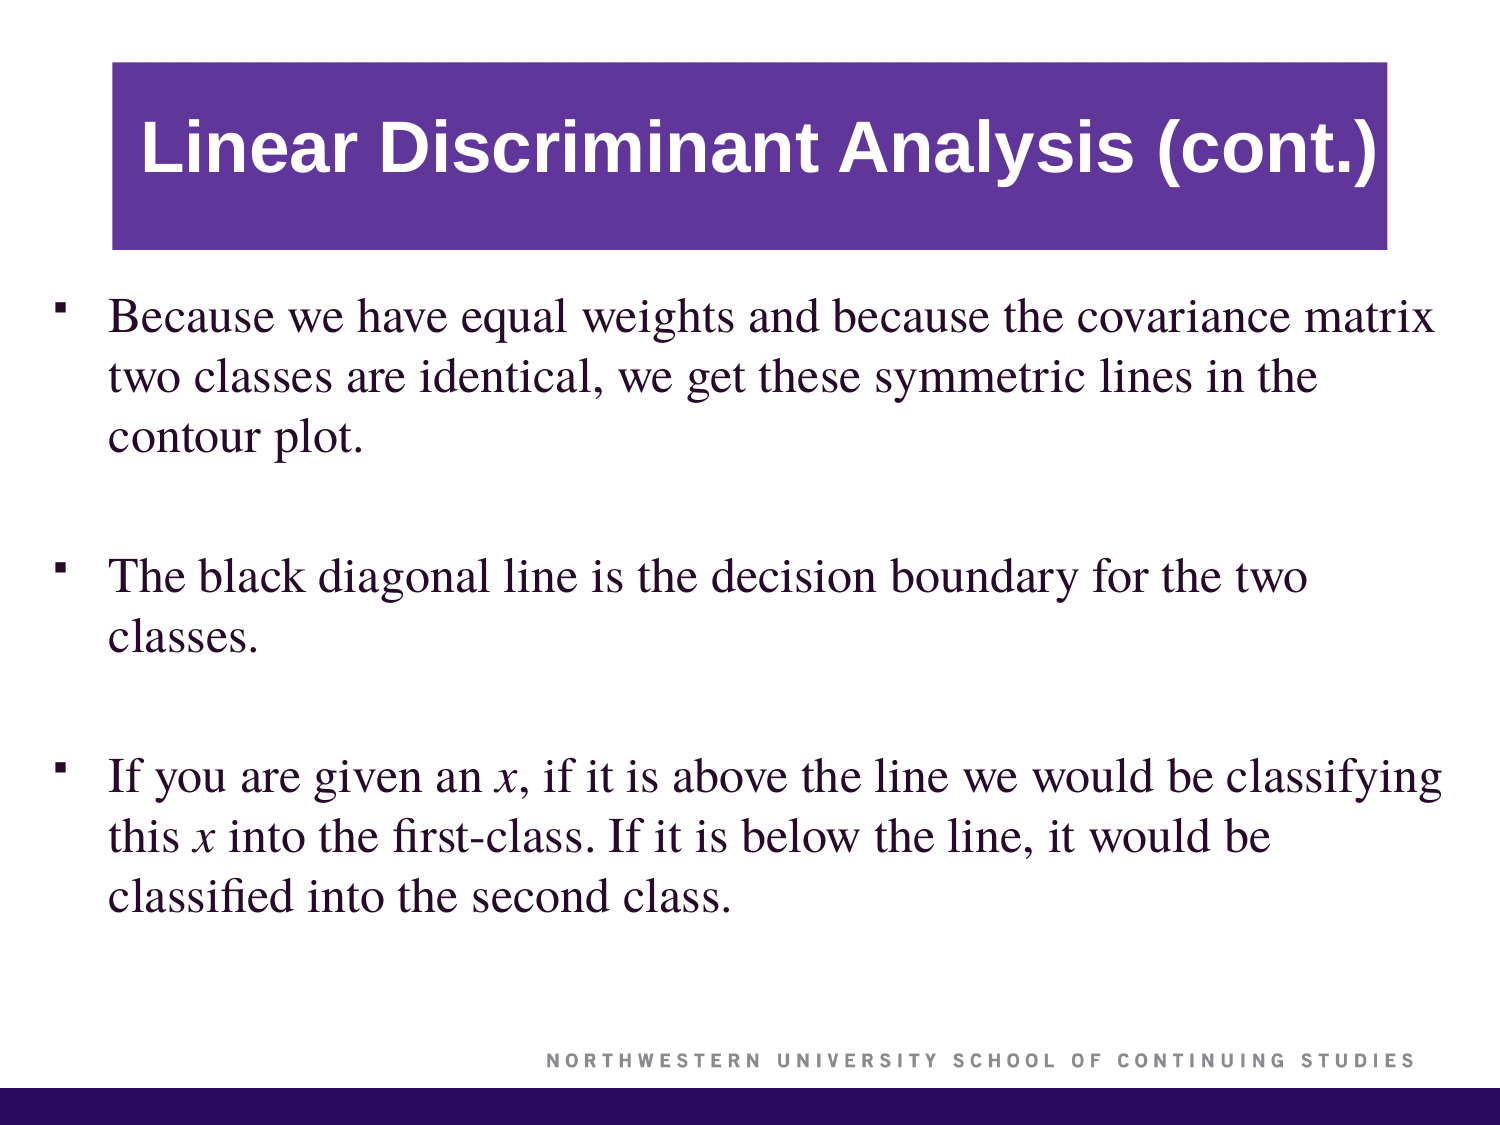

# Linear Discriminant Analysis (cont.)
Because we have equal weights and because the covariance matrix two classes are identical, we get these symmetric lines in the contour plot.

The black diagonal line is the decision boundary for the two classes.

If you are given an x, if it is above the line we would be classifying this x into the first-class. If it is below the line, it would be classified into the second class.